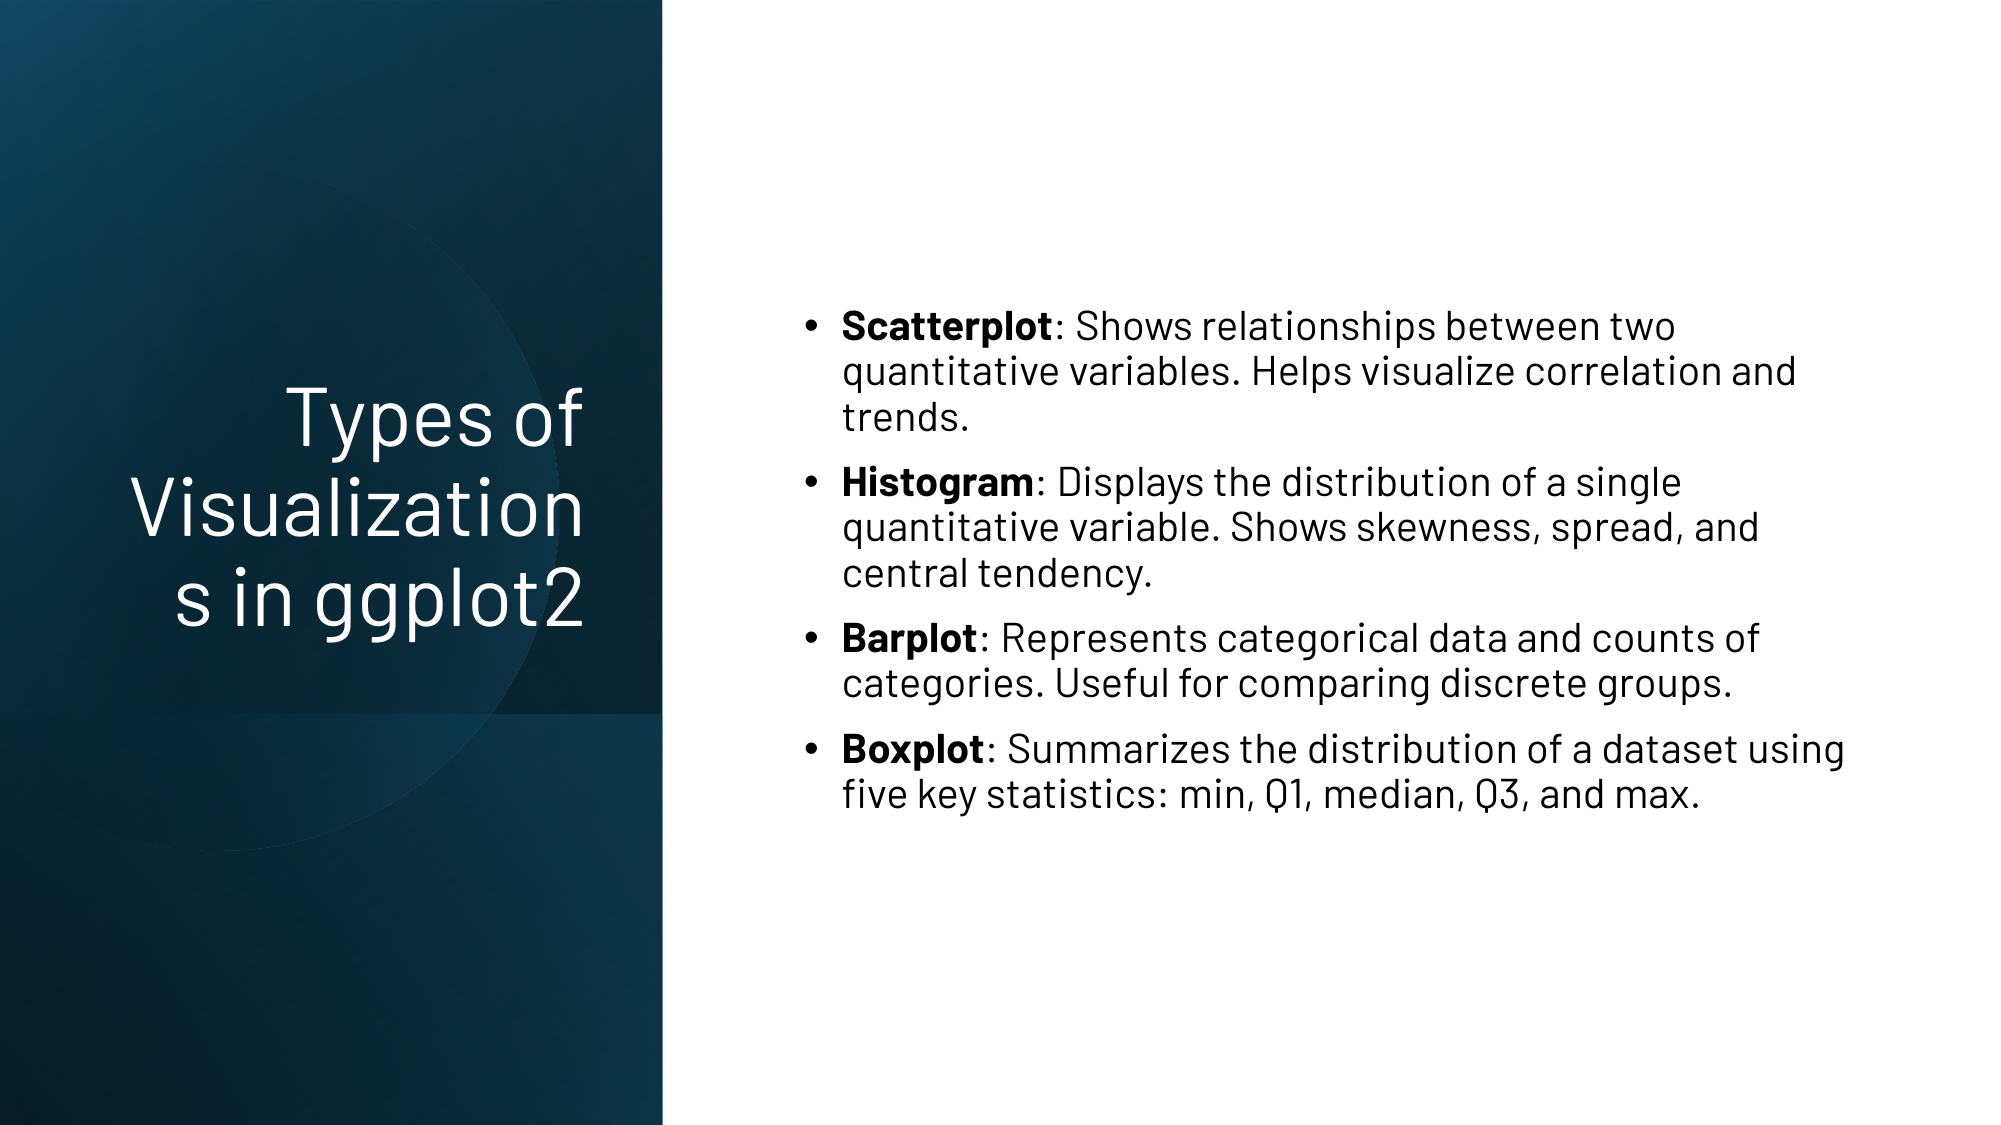

# Types of Visualizations in ggplot2
Scatterplot: Shows relationships between two quantitative variables. Helps visualize correlation and trends.
Histogram: Displays the distribution of a single quantitative variable. Shows skewness, spread, and central tendency.
Barplot: Represents categorical data and counts of categories. Useful for comparing discrete groups.
Boxplot: Summarizes the distribution of a dataset using five key statistics: min, Q1, median, Q3, and max.